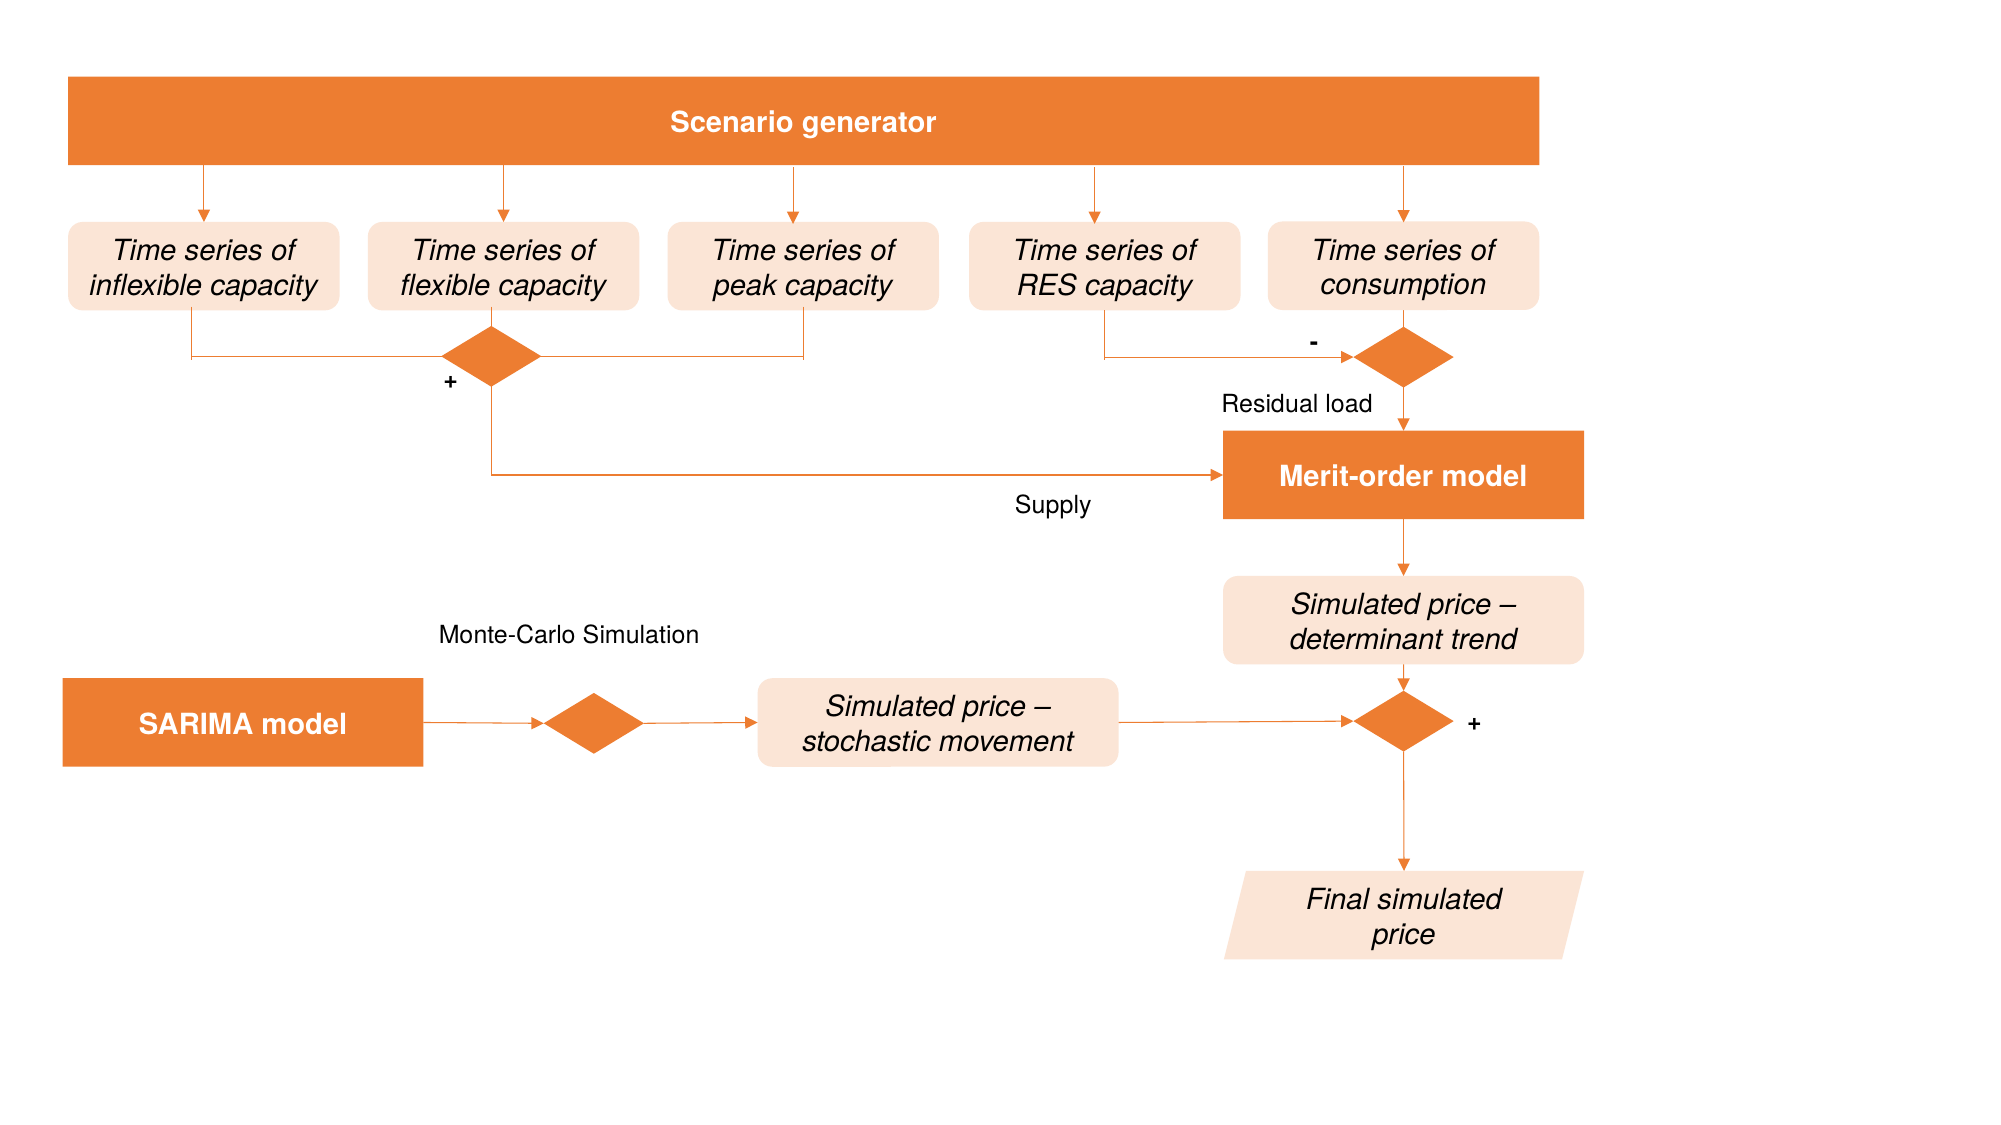

Scenario generator
Time series of consumption
Time series of RES capacity
Time series of inflexible capacity
Time series of flexible capacity
Time series of peak capacity
-

+
Residual load
Merit-order model
Supply
Simulated price – determinant trend
Monte-Carlo Simulation
SARIMA model
Simulated price – stochastic movement

+
Final simulated price